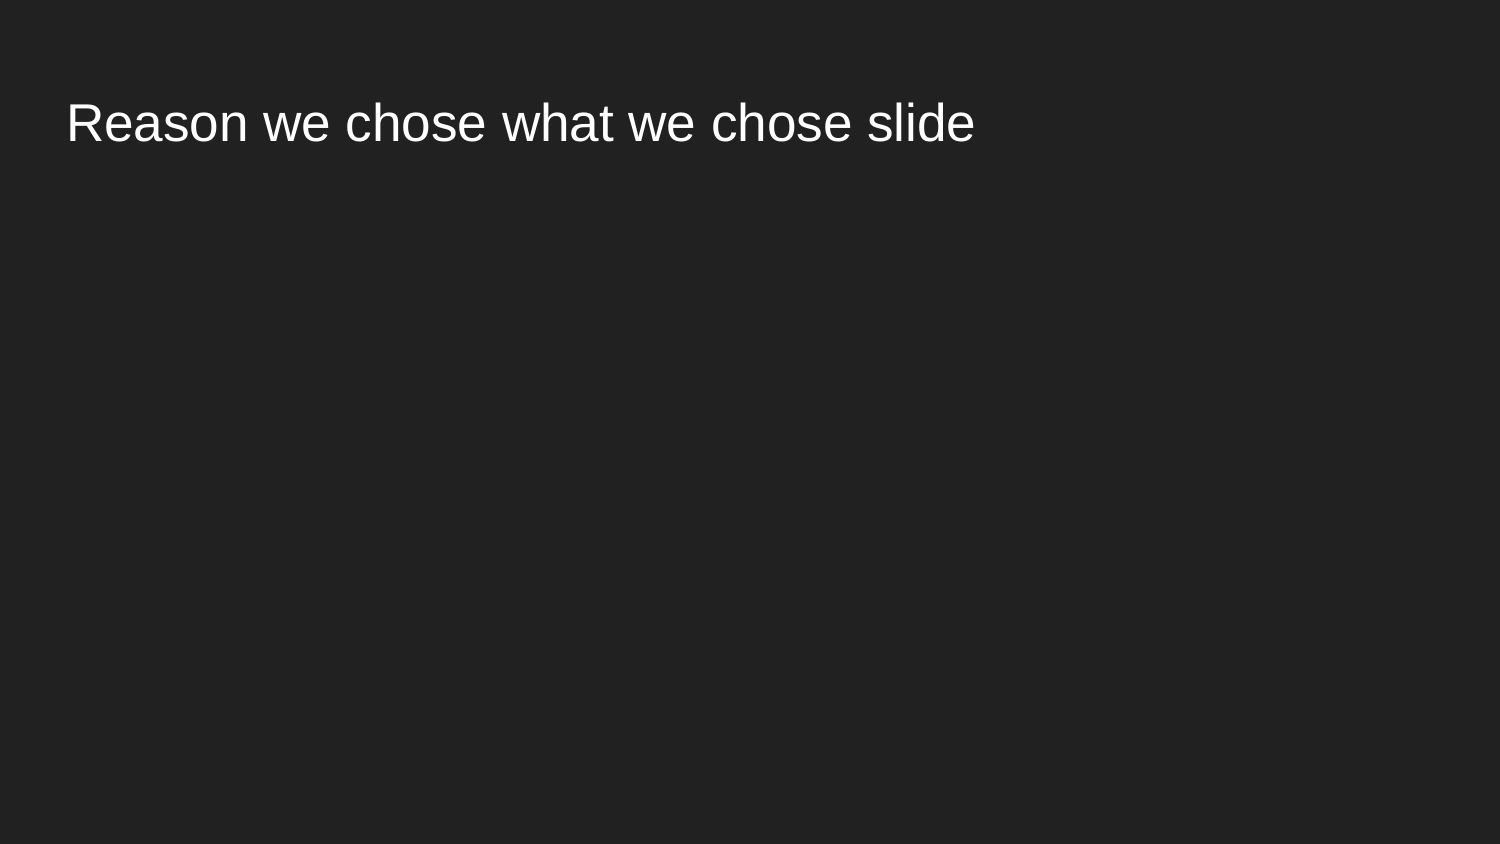

# Reason we chose what we chose slide